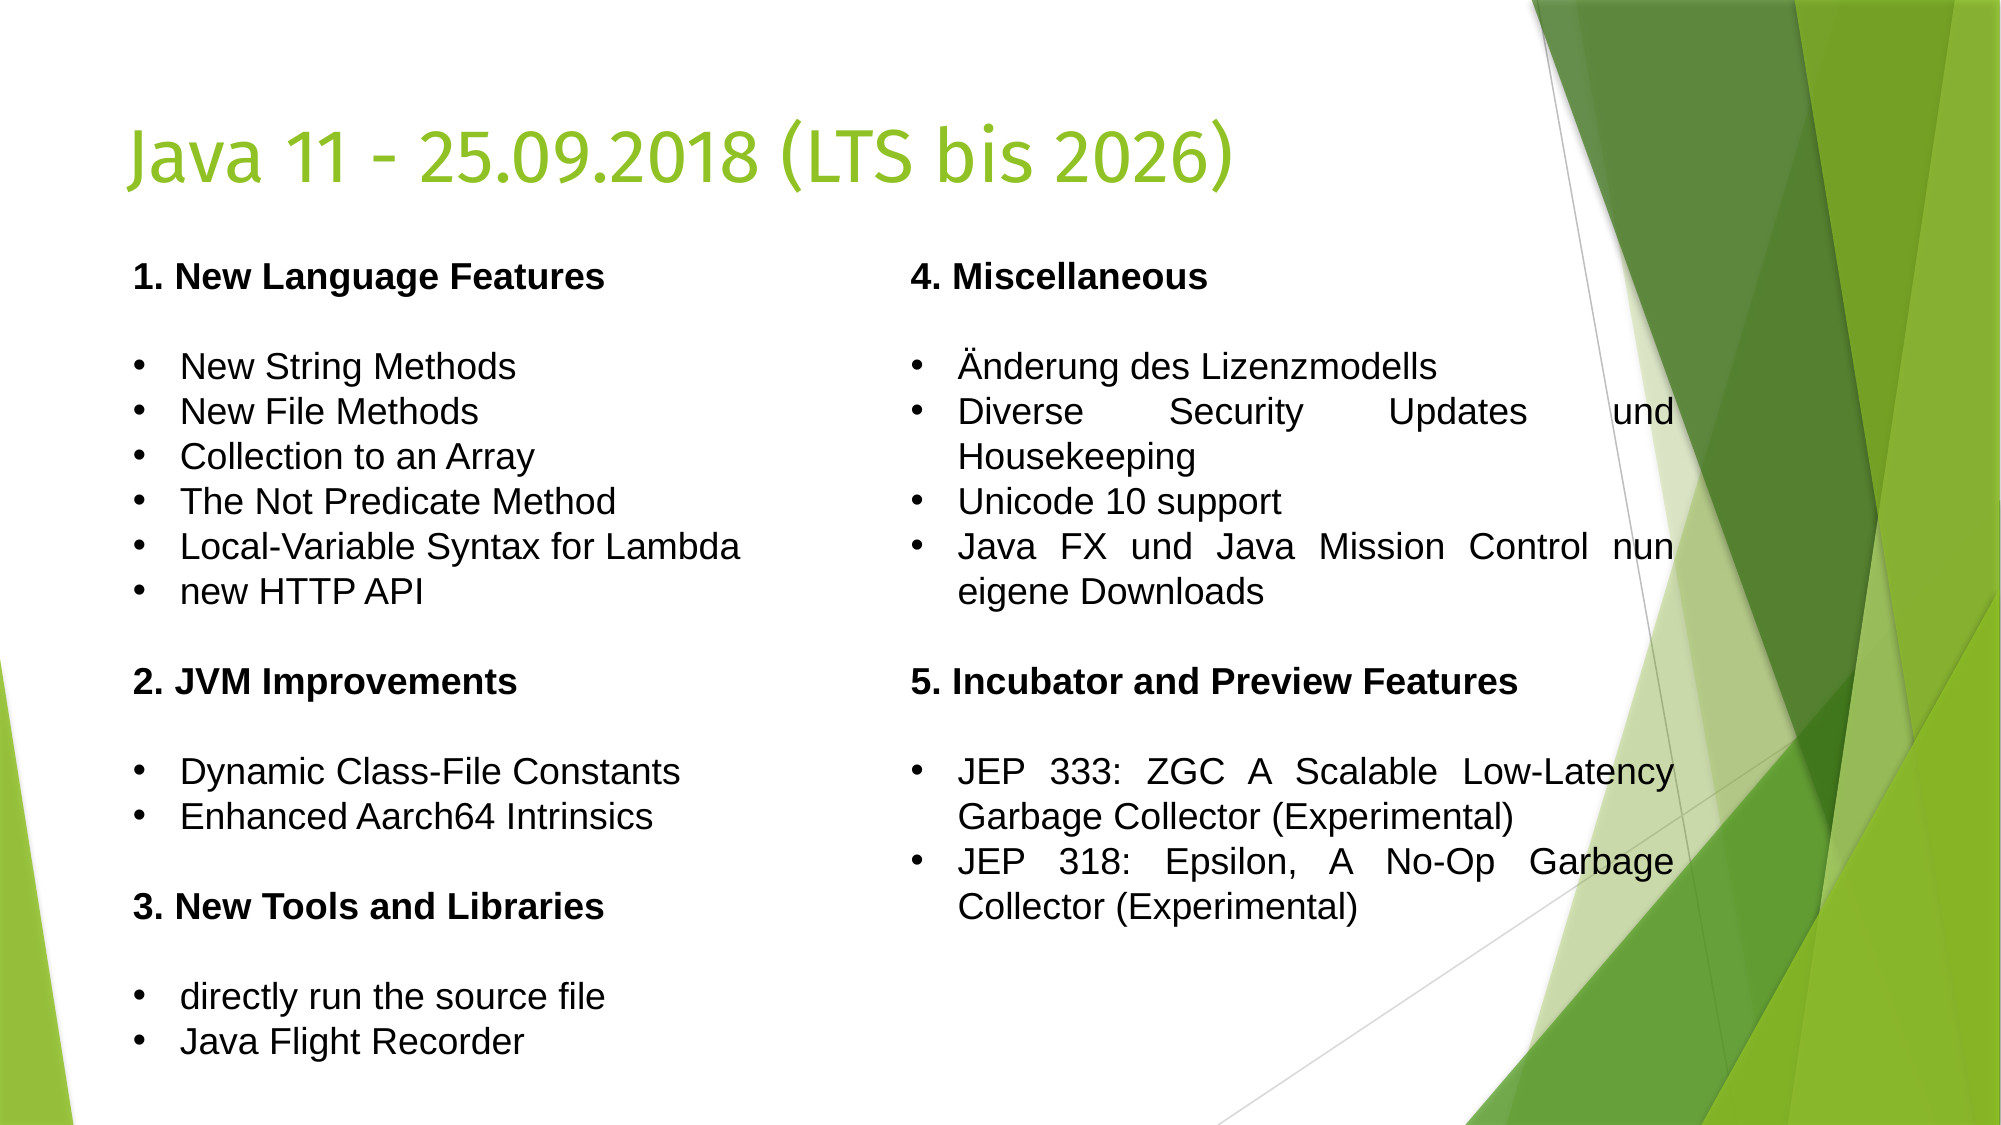

# Java 11 - 25.09.2018 (LTS bis 2026)
1. New Language Features

New String Methods
New File Methods
Collection to an Array
The Not Predicate Method
Local-Variable Syntax for Lambda
new HTTP API

2. JVM Improvements

Dynamic Class-File Constants
Enhanced Aarch64 Intrinsics

3. New Tools and Libraries

directly run the source file
Java Flight Recorder
4. Miscellaneous

Änderung des Lizenzmodells
Diverse Security Updates und Housekeeping
Unicode 10 support
Java FX und Java Mission Control nun eigene Downloads

5. Incubator and Preview Features

JEP 333: ZGC A Scalable Low-Latency Garbage Collector (Experimental)
JEP 318: Epsilon, A No-Op Garbage Collector (Experimental)